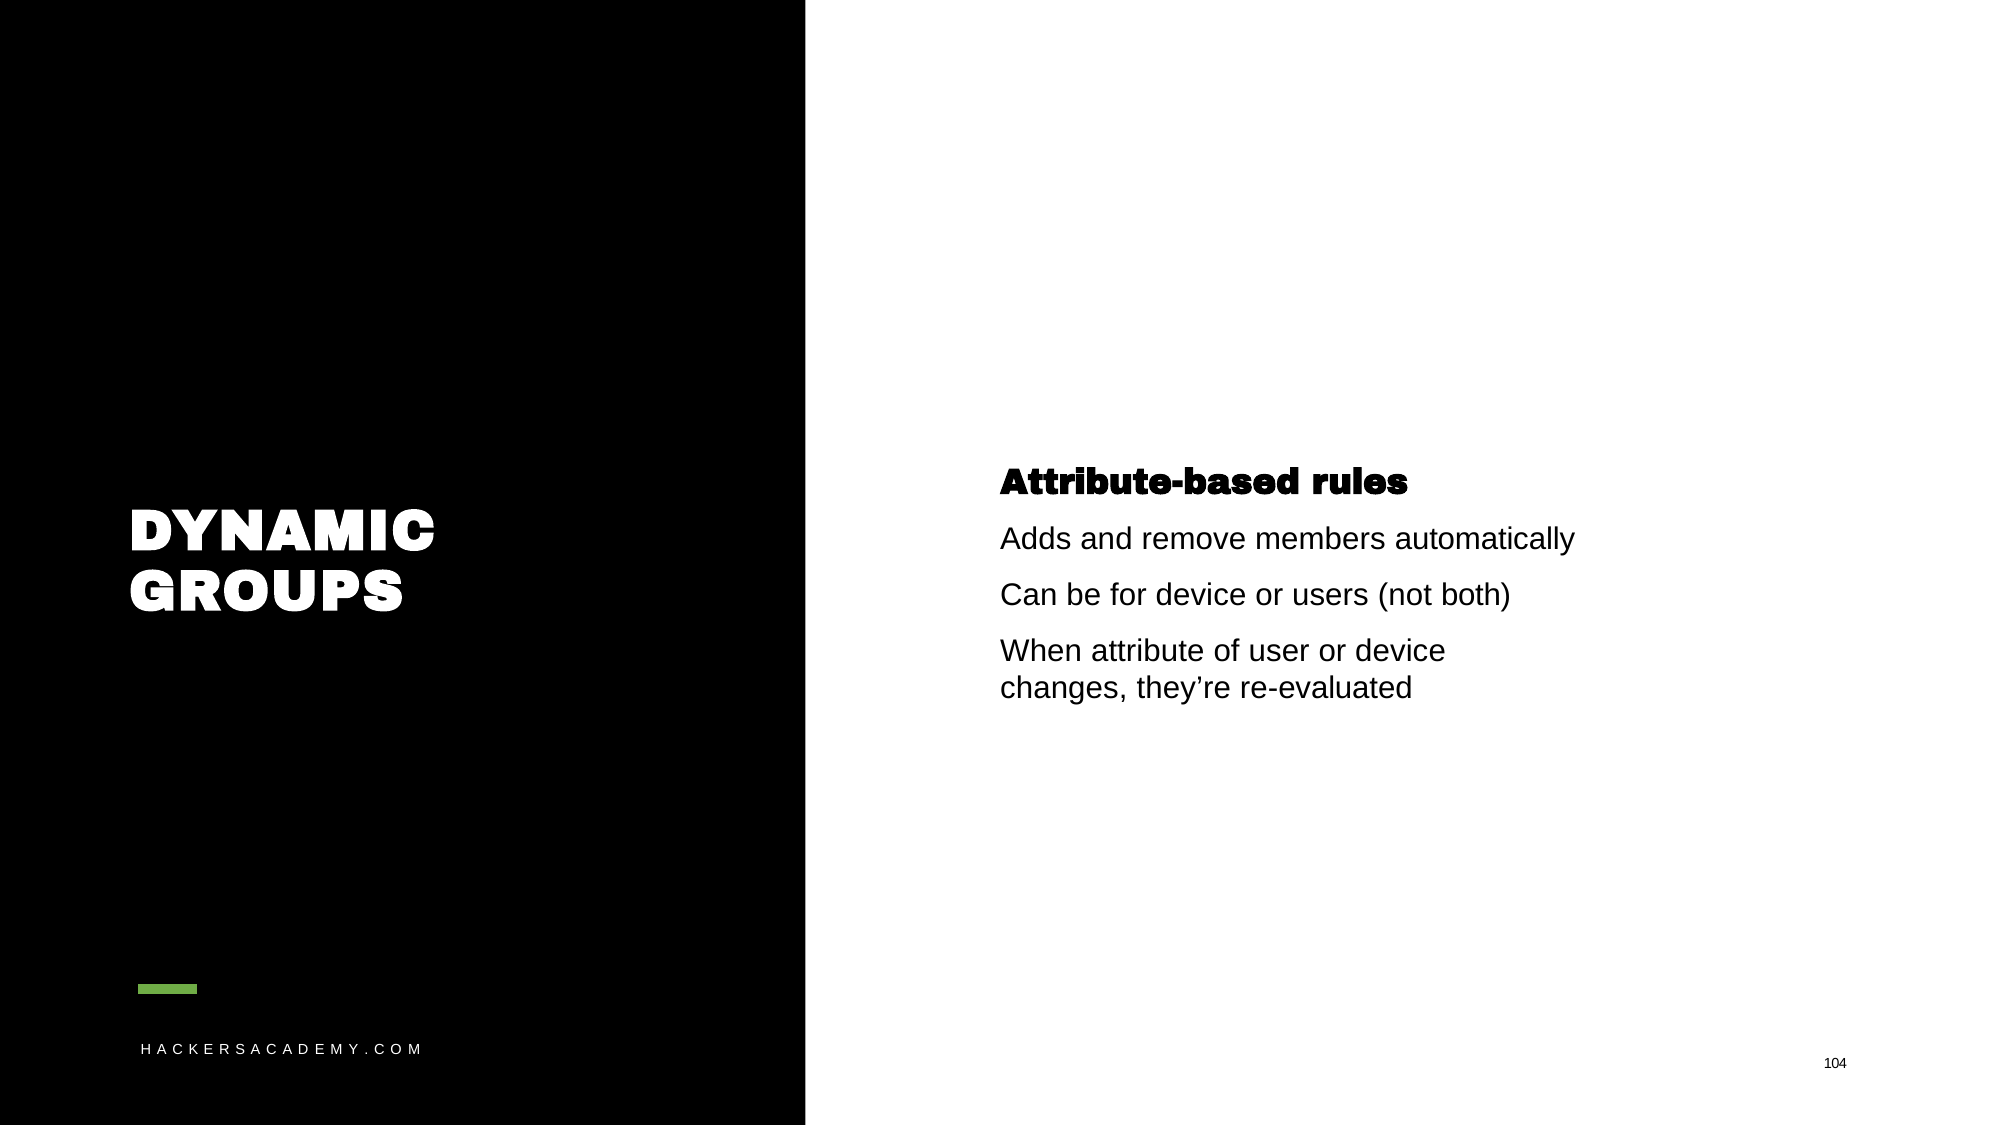

# Attribute-based rules
DYNAMIC GROUPS
Adds and remove members automatically Can be for device or users (not both)
When attribute of user or device changes, they’re re-evaluated
H A C K E R S A C A D E M Y . C O M
104